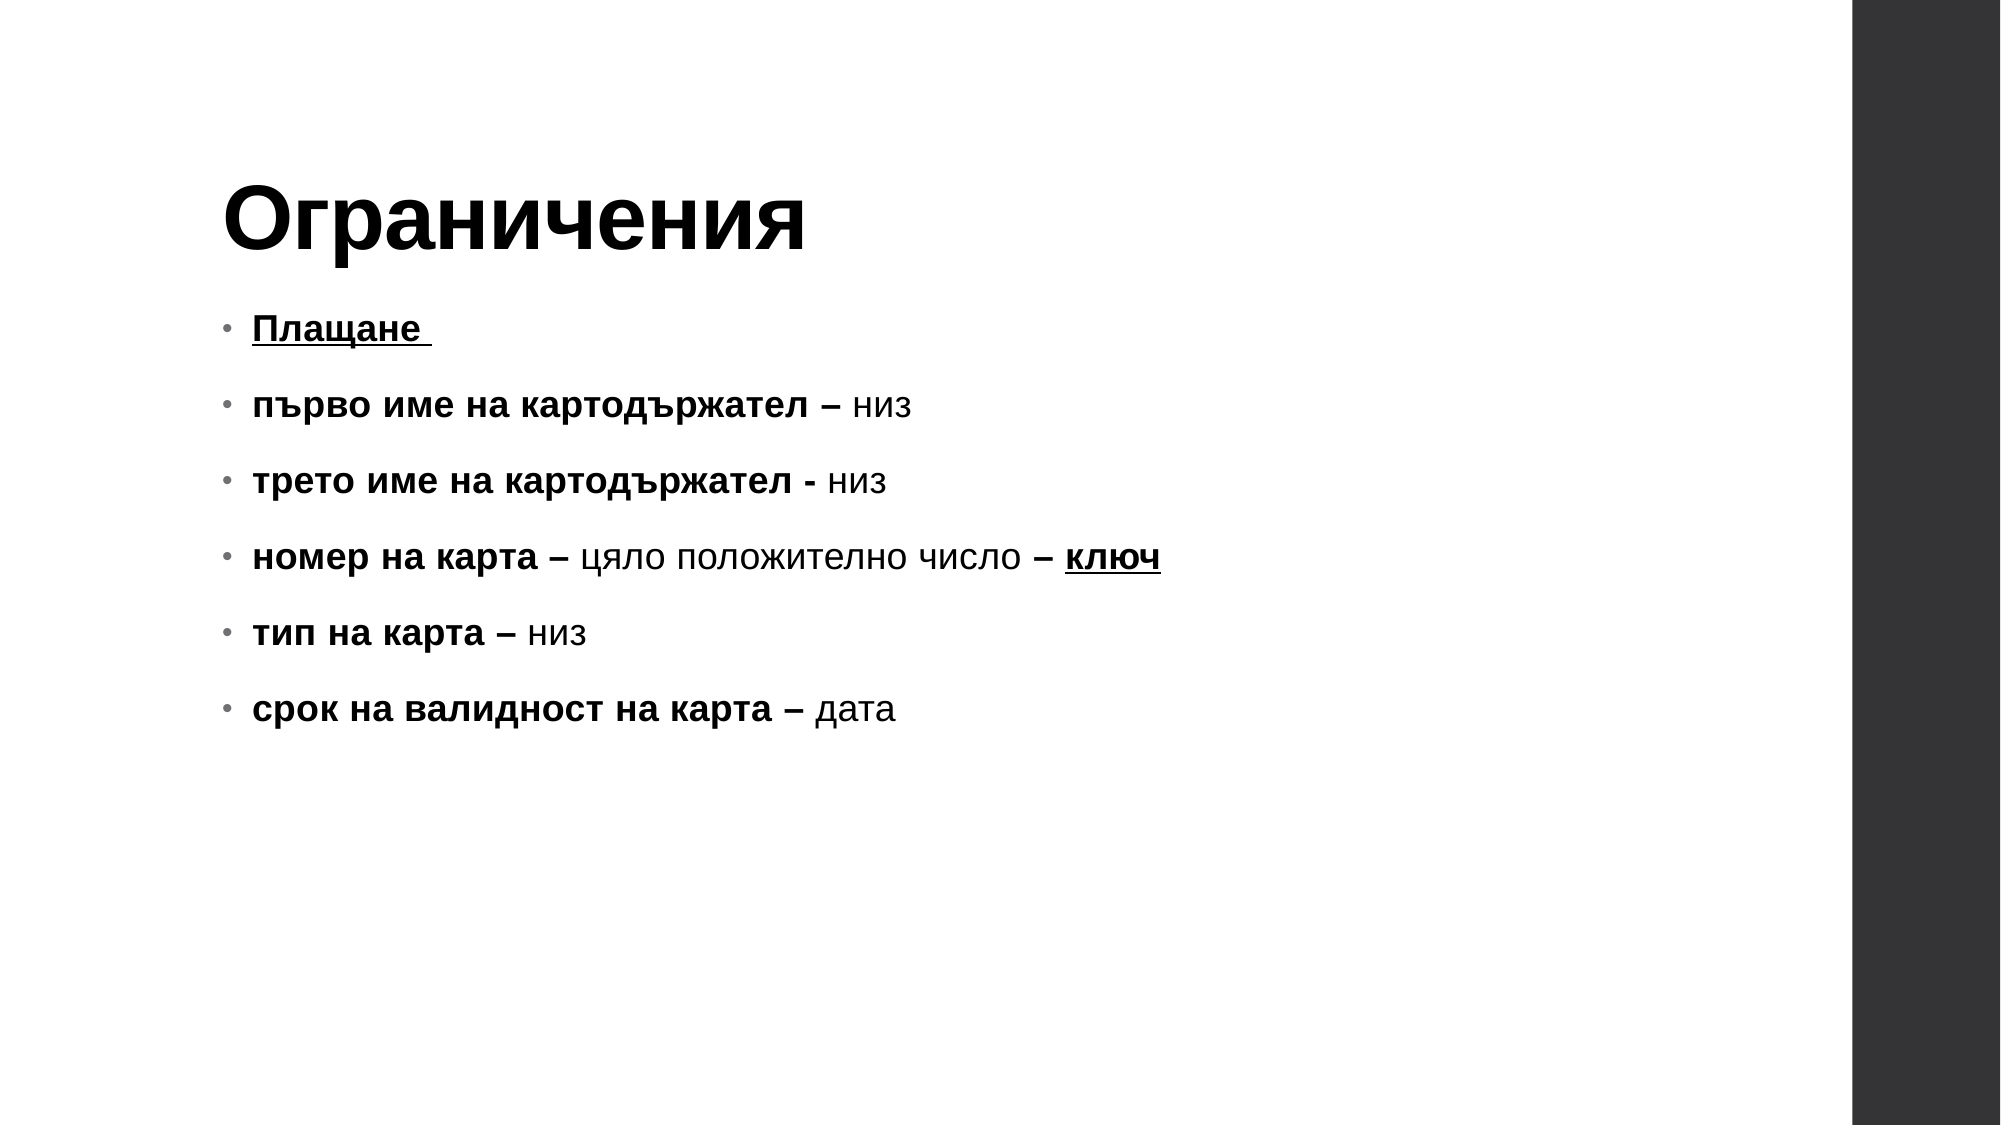

# Ограничения
Плащане
първо име на картодържател – низ
трето име на картодържател - низ
номер на карта – цяло положително число – ключ
тип на карта – низ
срок на валидност на карта – дата